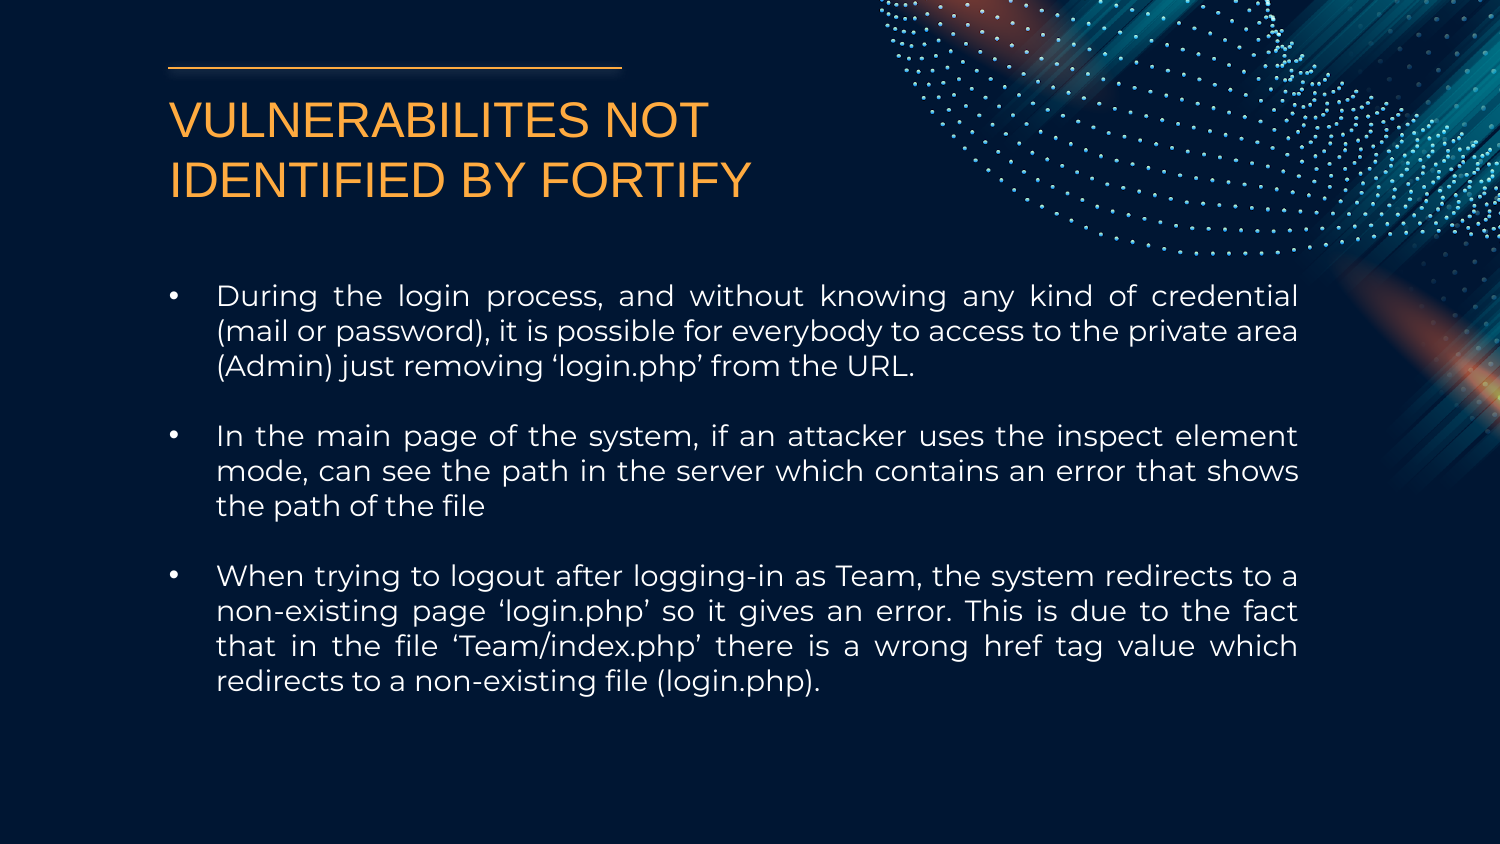

# VULNERABILITES NOT IDENTIFIED BY FORTIFY

During the login process, and without knowing any kind of credential (mail or password), it is possible for everybody to access to the private area (Admin) just removing ‘login.php’ from the URL.

In the main page of the system, if an attacker uses the inspect element mode, can see the path in the server which contains an error that shows the path of the file

When trying to logout after logging-in as Team, the system redirects to a non-existing page ‘login.php’ so it gives an error. This is due to the fact that in the file ‘Team/index.php’ there is a wrong href tag value which redirects to a non-existing file (login.php).